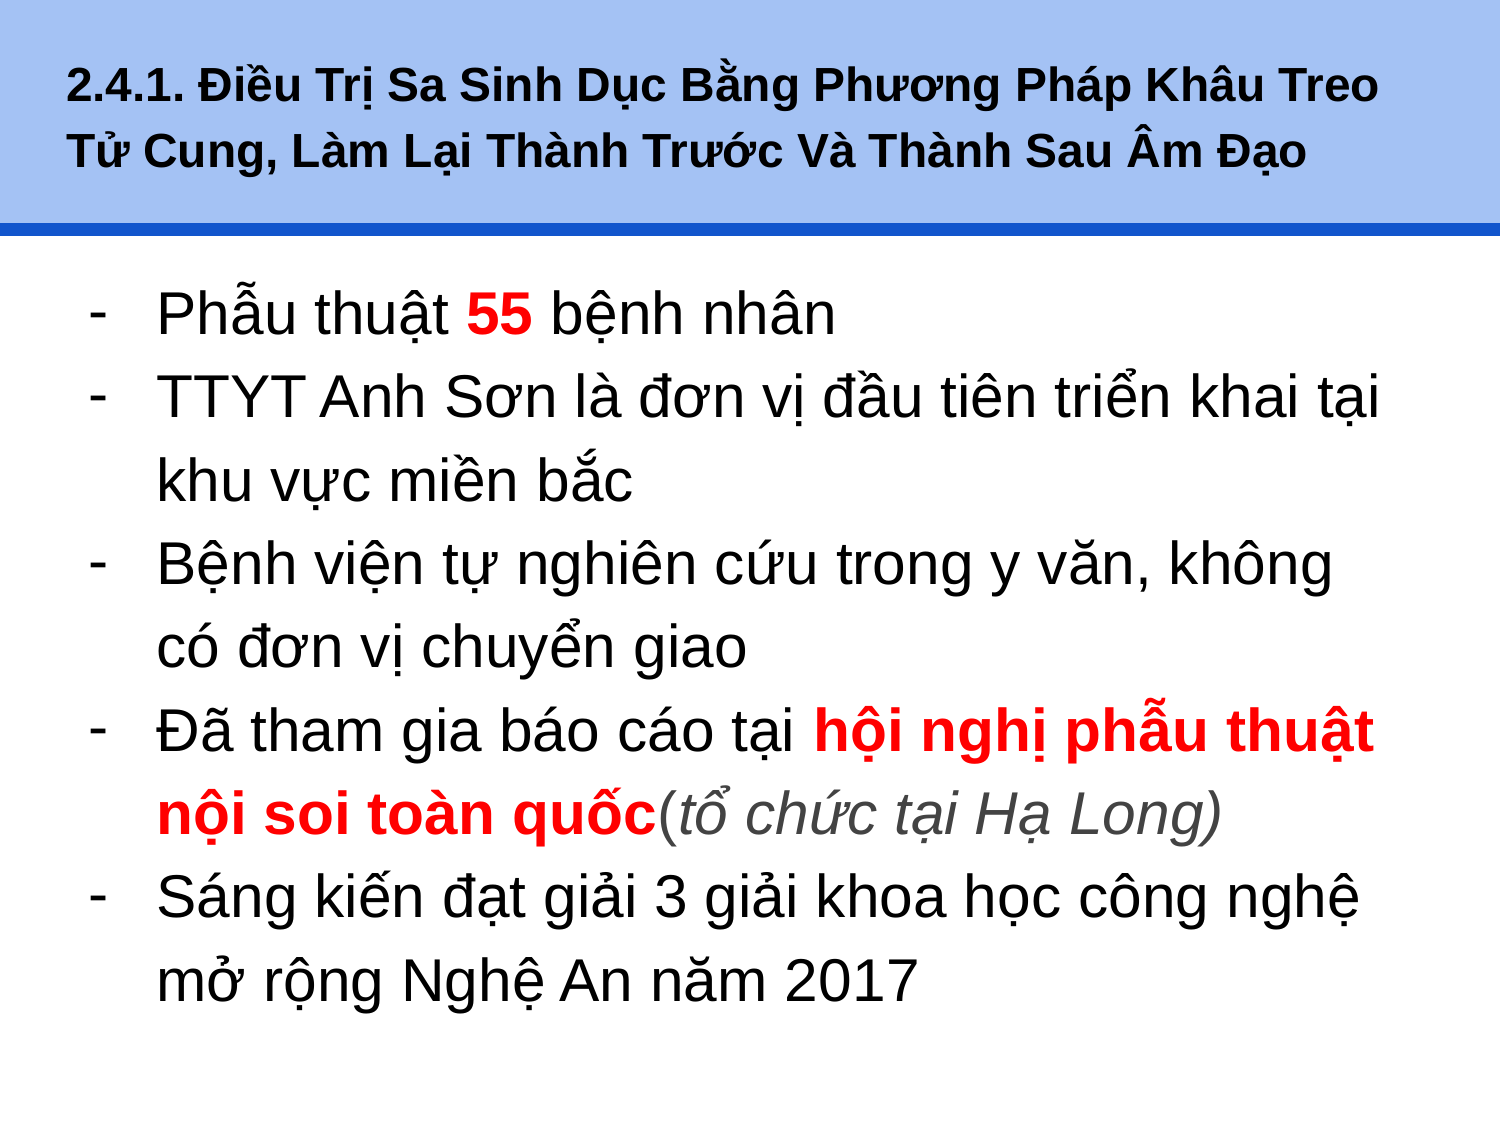

# 2.4.1. Điều Trị Sa Sinh Dục Bằng Phương Pháp Khâu Treo Tử Cung, Làm Lại Thành Trước Và Thành Sau Âm Đạo
Phẫu thuật 55 bệnh nhân
TTYT Anh Sơn là đơn vị đầu tiên triển khai tại khu vực miền bắc
Bệnh viện tự nghiên cứu trong y văn, không có đơn vị chuyển giao
Đã tham gia báo cáo tại hội nghị phẫu thuật nội soi toàn quốc(tổ chức tại Hạ Long)
Sáng kiến đạt giải 3 giải khoa học công nghệ mở rộng Nghệ An năm 2017